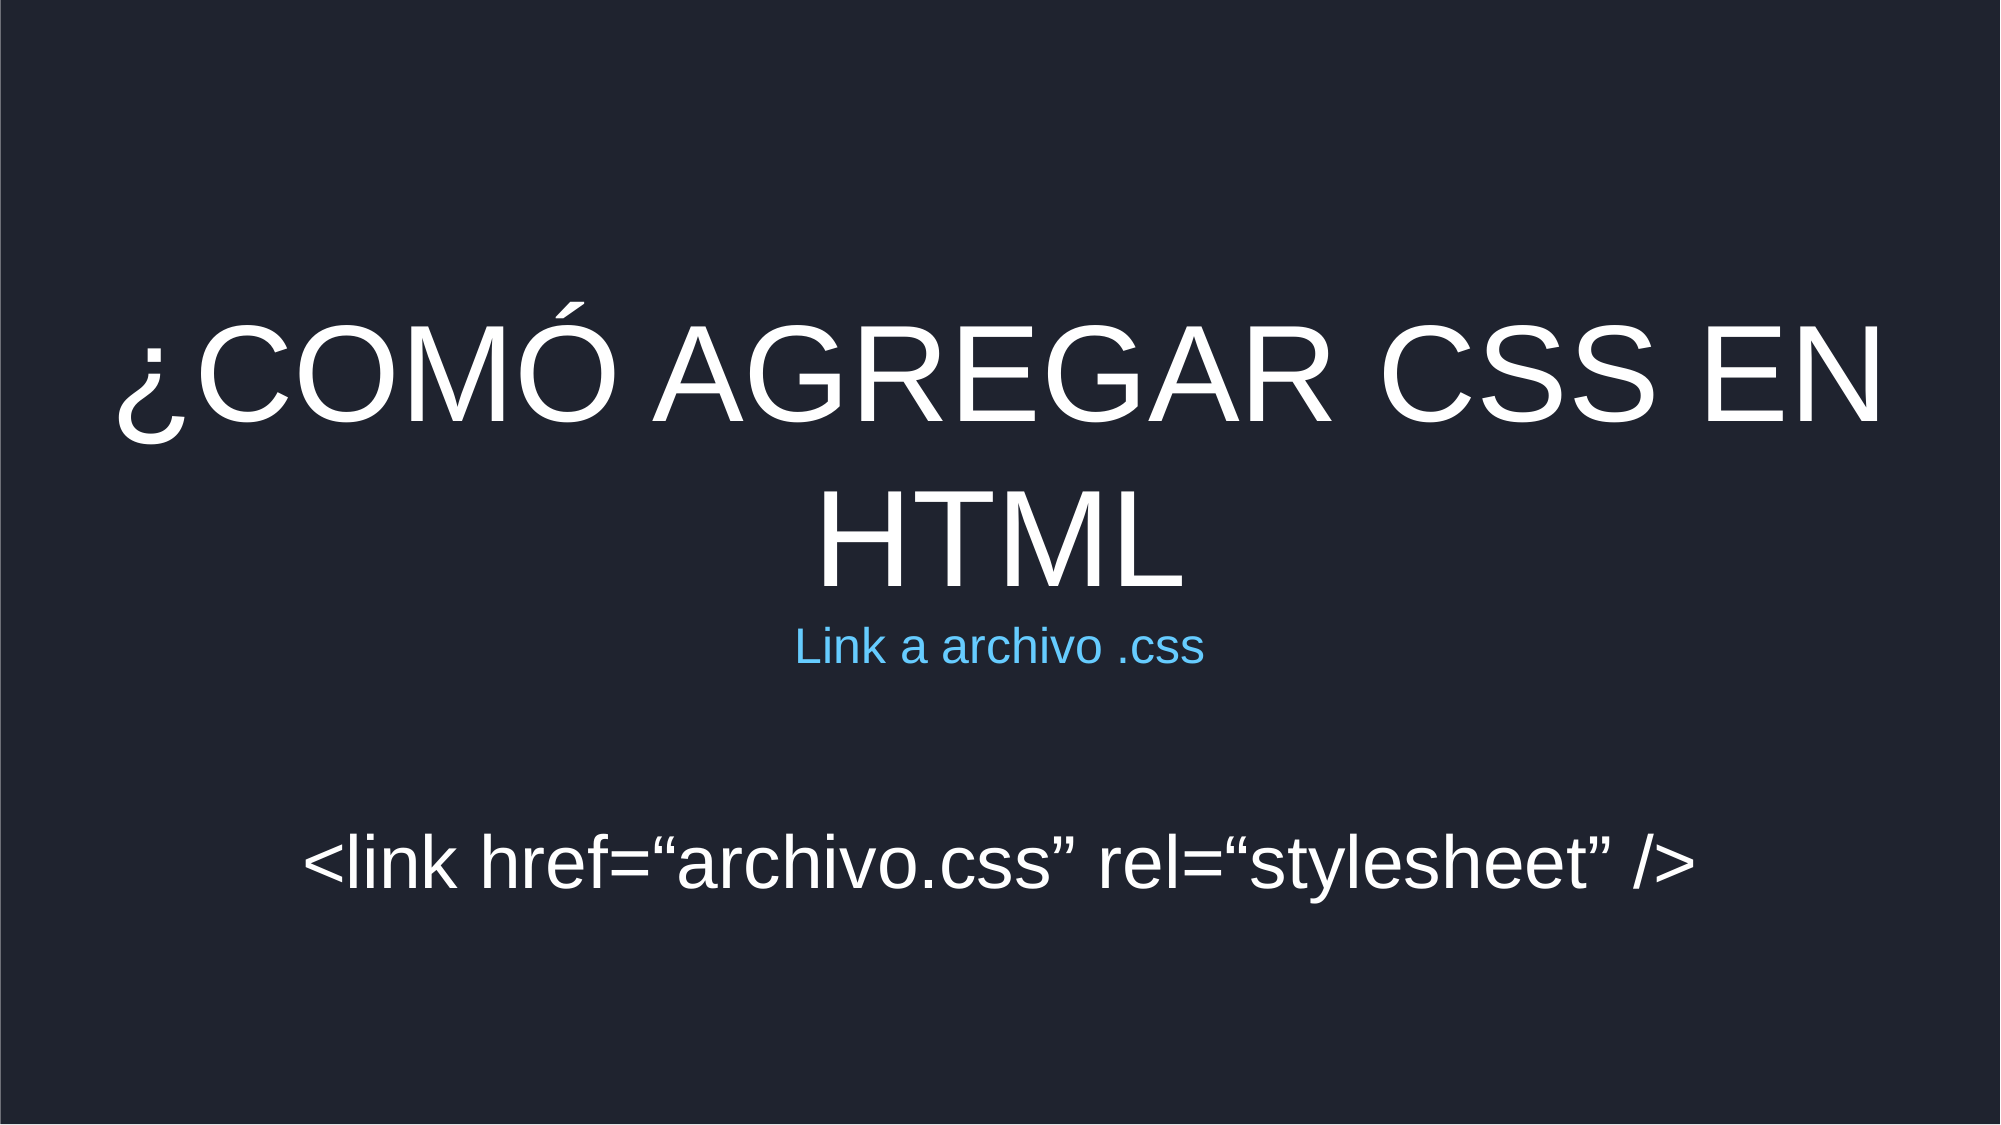

¿COMÓ AGREGAR CSS EN HTML
Link a archivo .css

<link href=“archivo.css” rel=“stylesheet” />